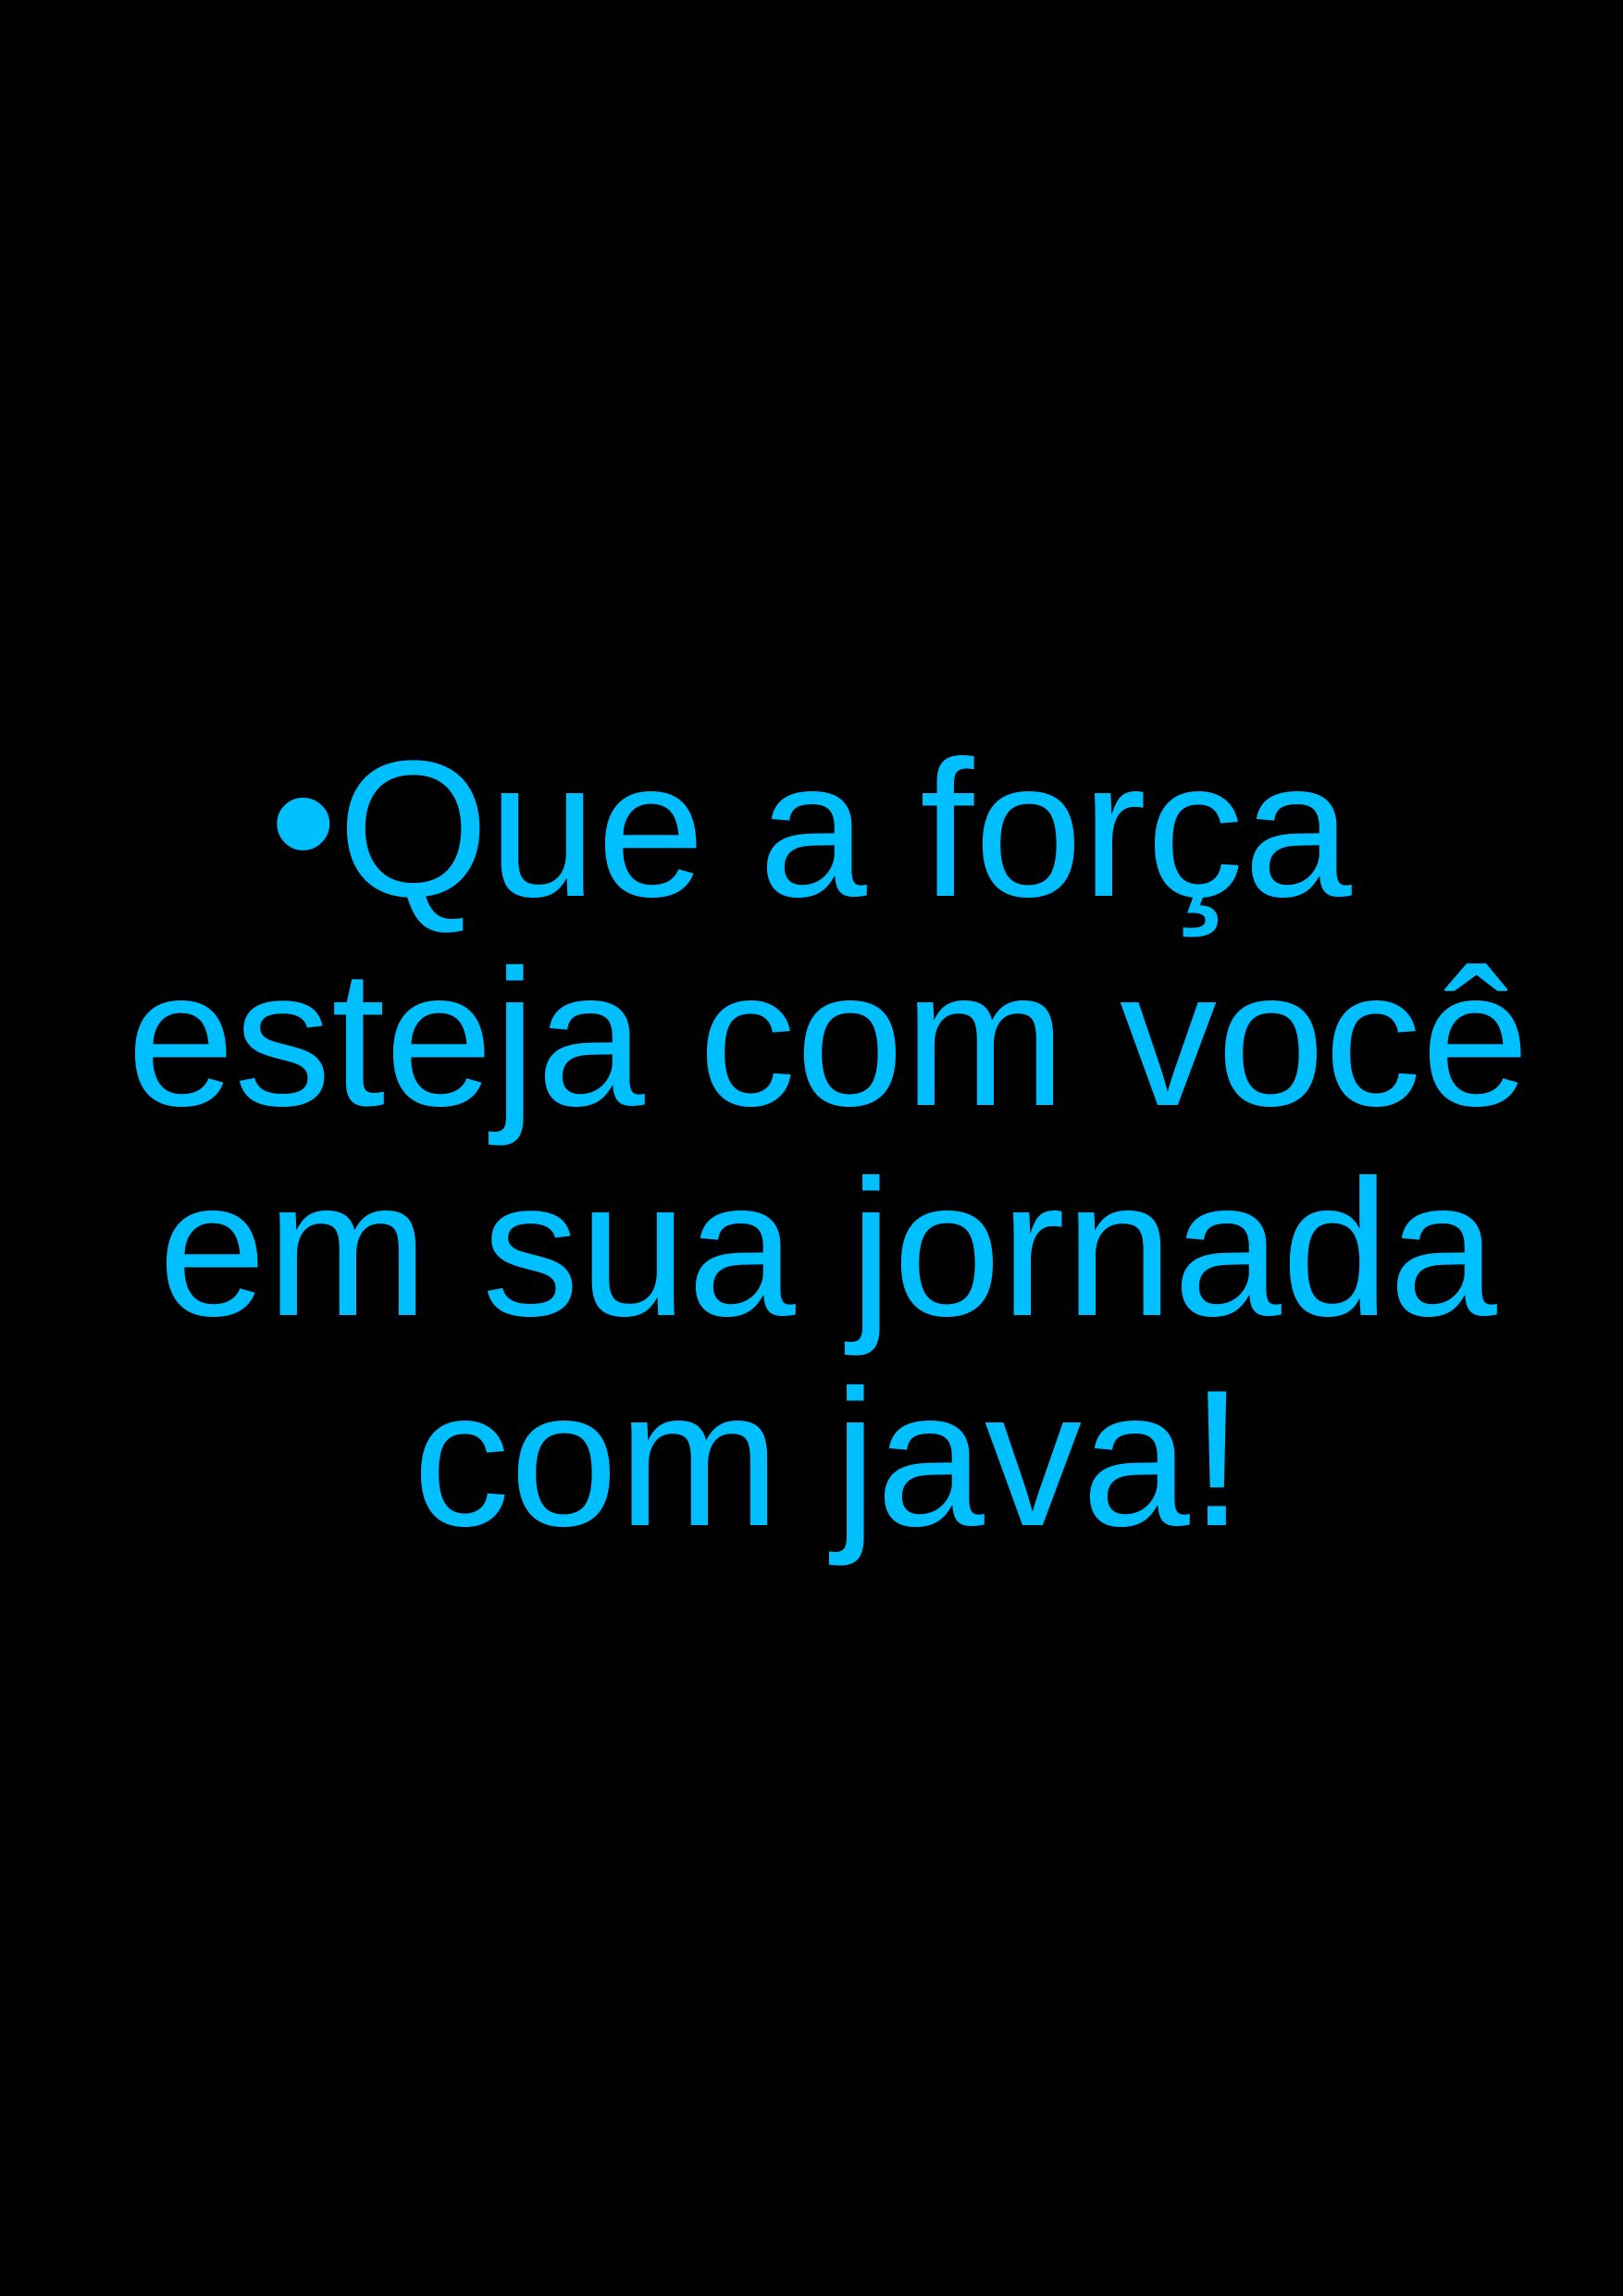

# Que a força esteja com você em sua jornada com java!